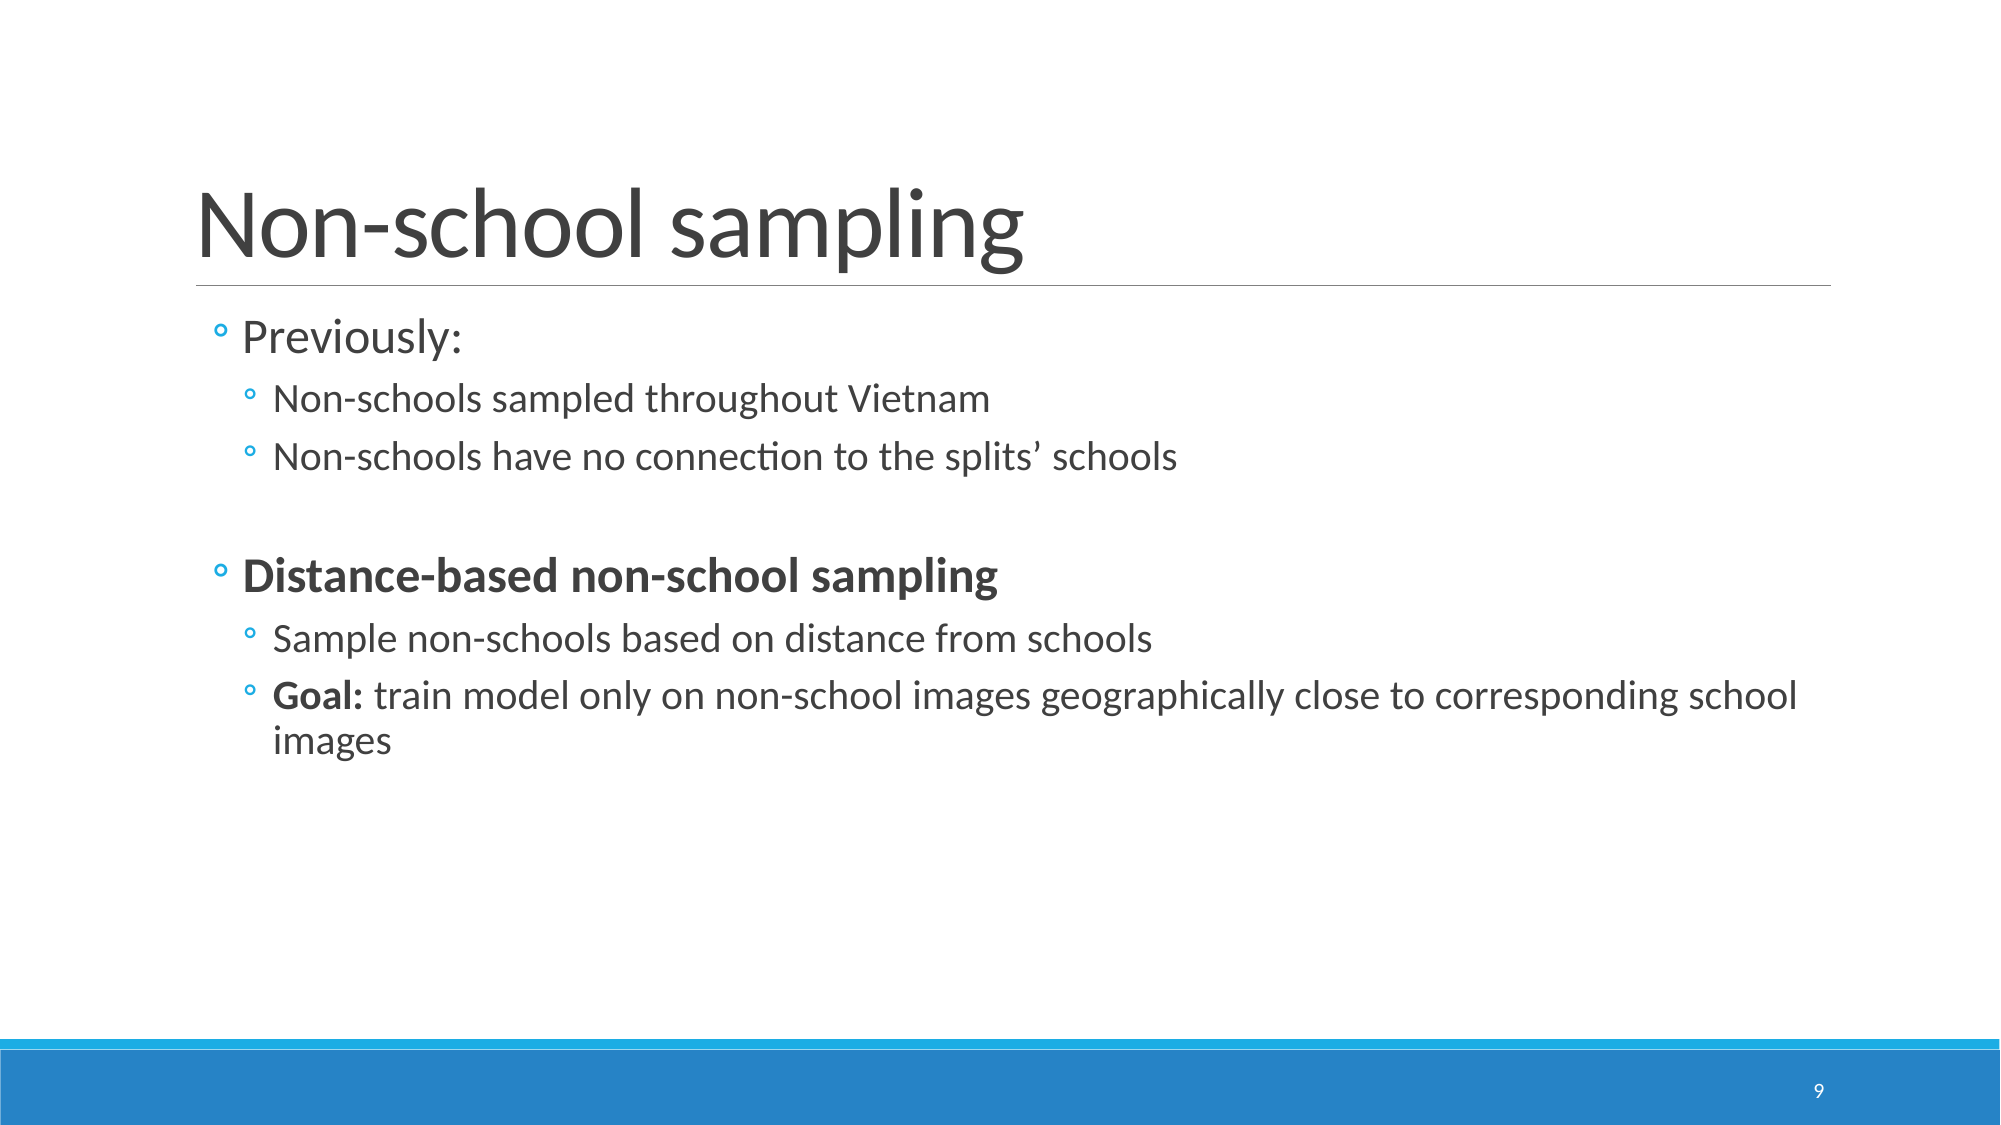

# Non-school sampling
Previously:
Non-schools sampled throughout Vietnam
Non-schools have no connection to the splits’ schools

Distance-based non-school sampling
Sample non-schools based on distance from schools
Goal: train model only on non-school images geographically close to corresponding school images
9